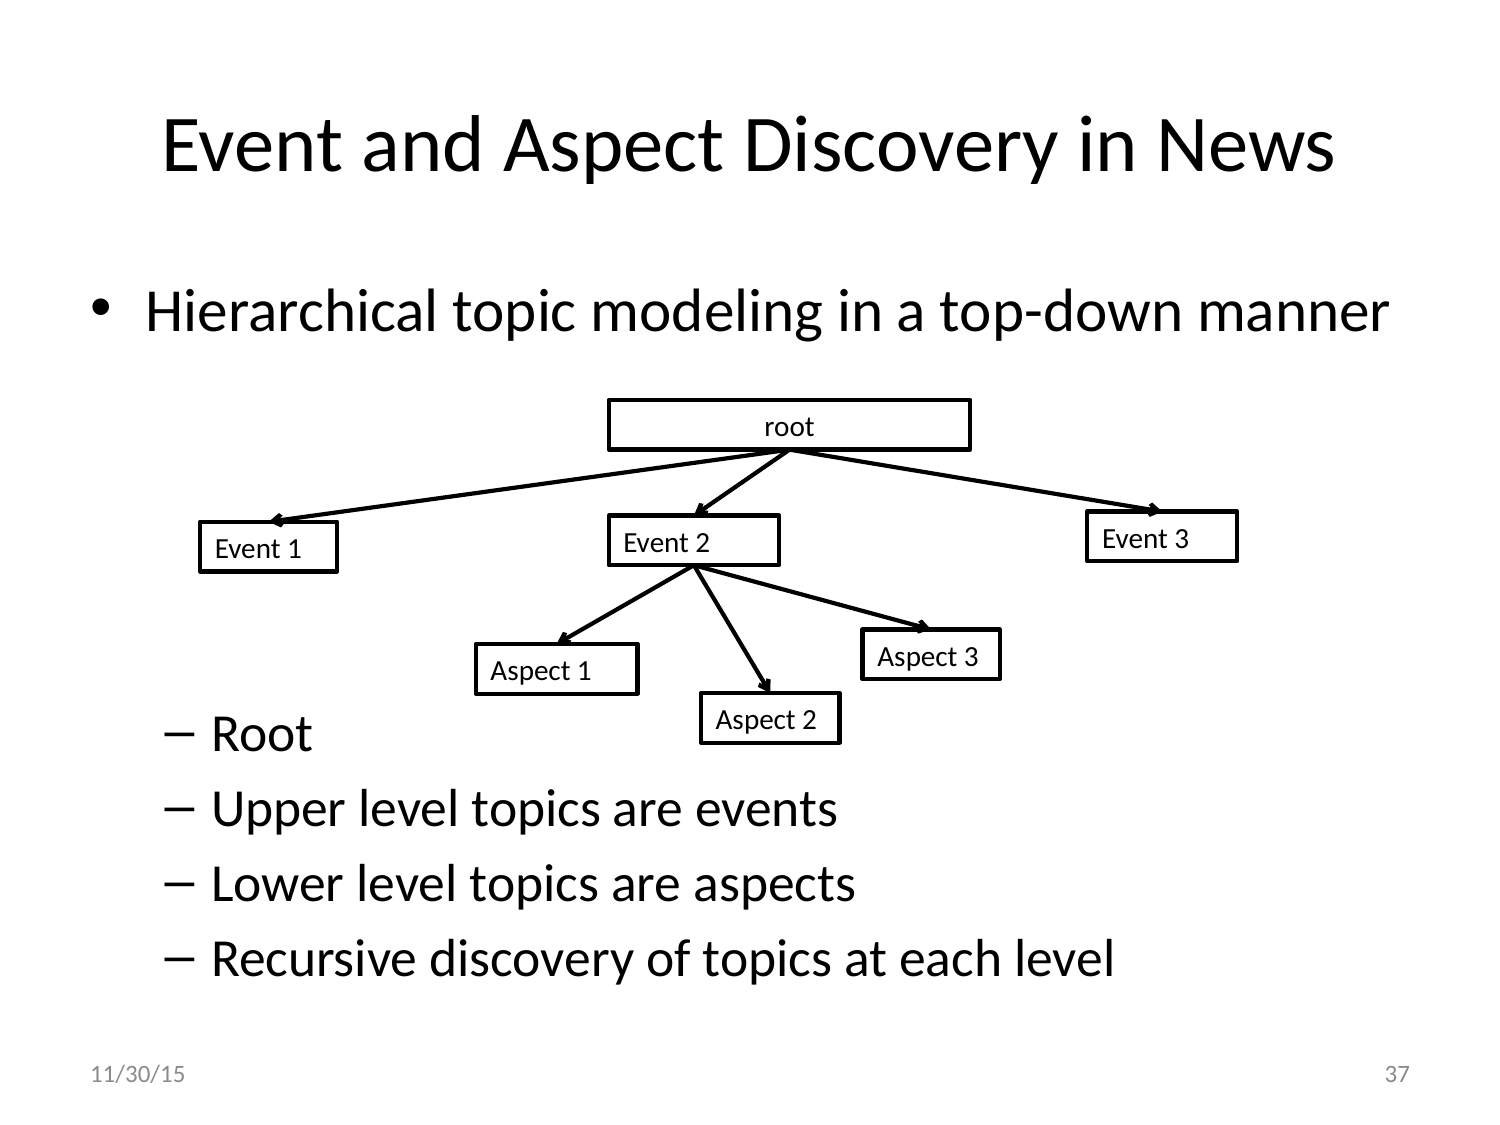

# Event and Aspect Discovery in News
Hierarchical topic modeling in a top-down manner

Root
Upper level topics are events
Lower level topics are aspects
Recursive discovery of topics at each level

root
Event 3
Event 2
Event 1
Aspect 3
Aspect 1
Aspect 2
11/30/15
37